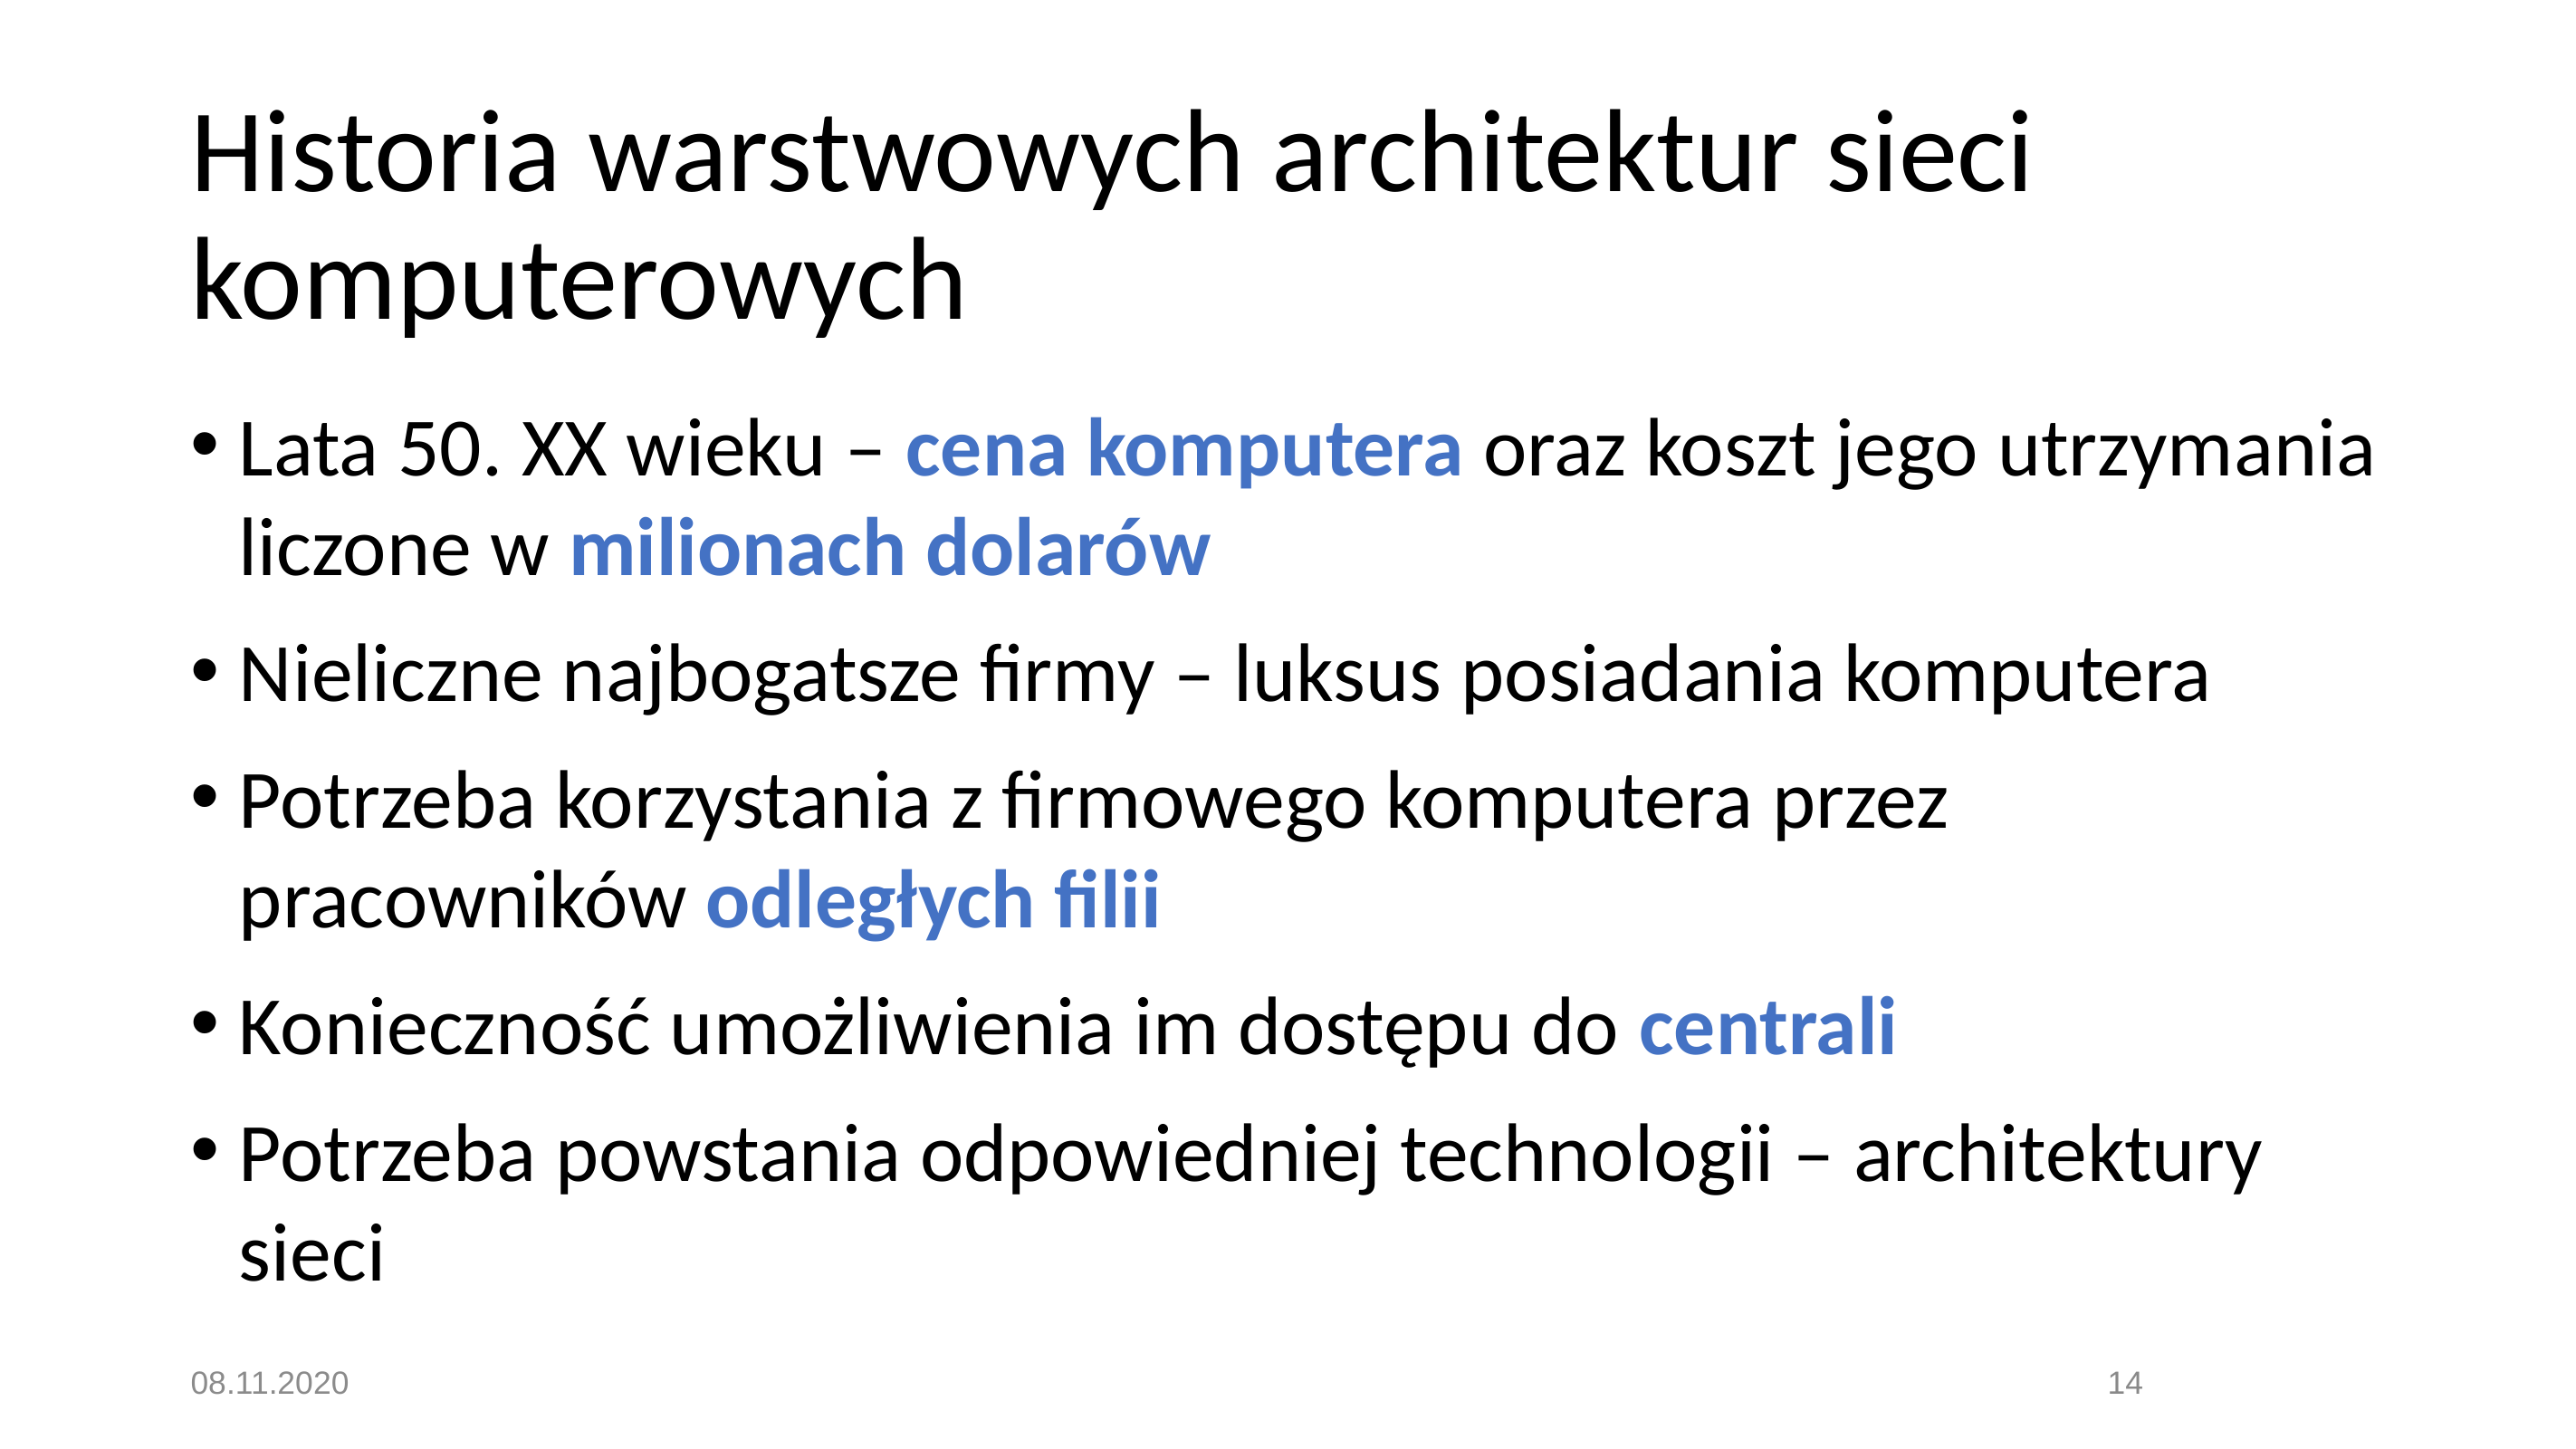

# Historia warstwowych architektur sieci komputerowych
Lata 50. XX wieku – cena komputera oraz koszt jego utrzymania liczone w milionach dolarów
Nieliczne najbogatsze firmy – luksus posiadania komputera
Potrzeba korzystania z firmowego komputera przez pracowników odległych filii
Konieczność umożliwienia im dostępu do centrali
Potrzeba powstania odpowiedniej technologii – architektury sieci
08.11.2020
14